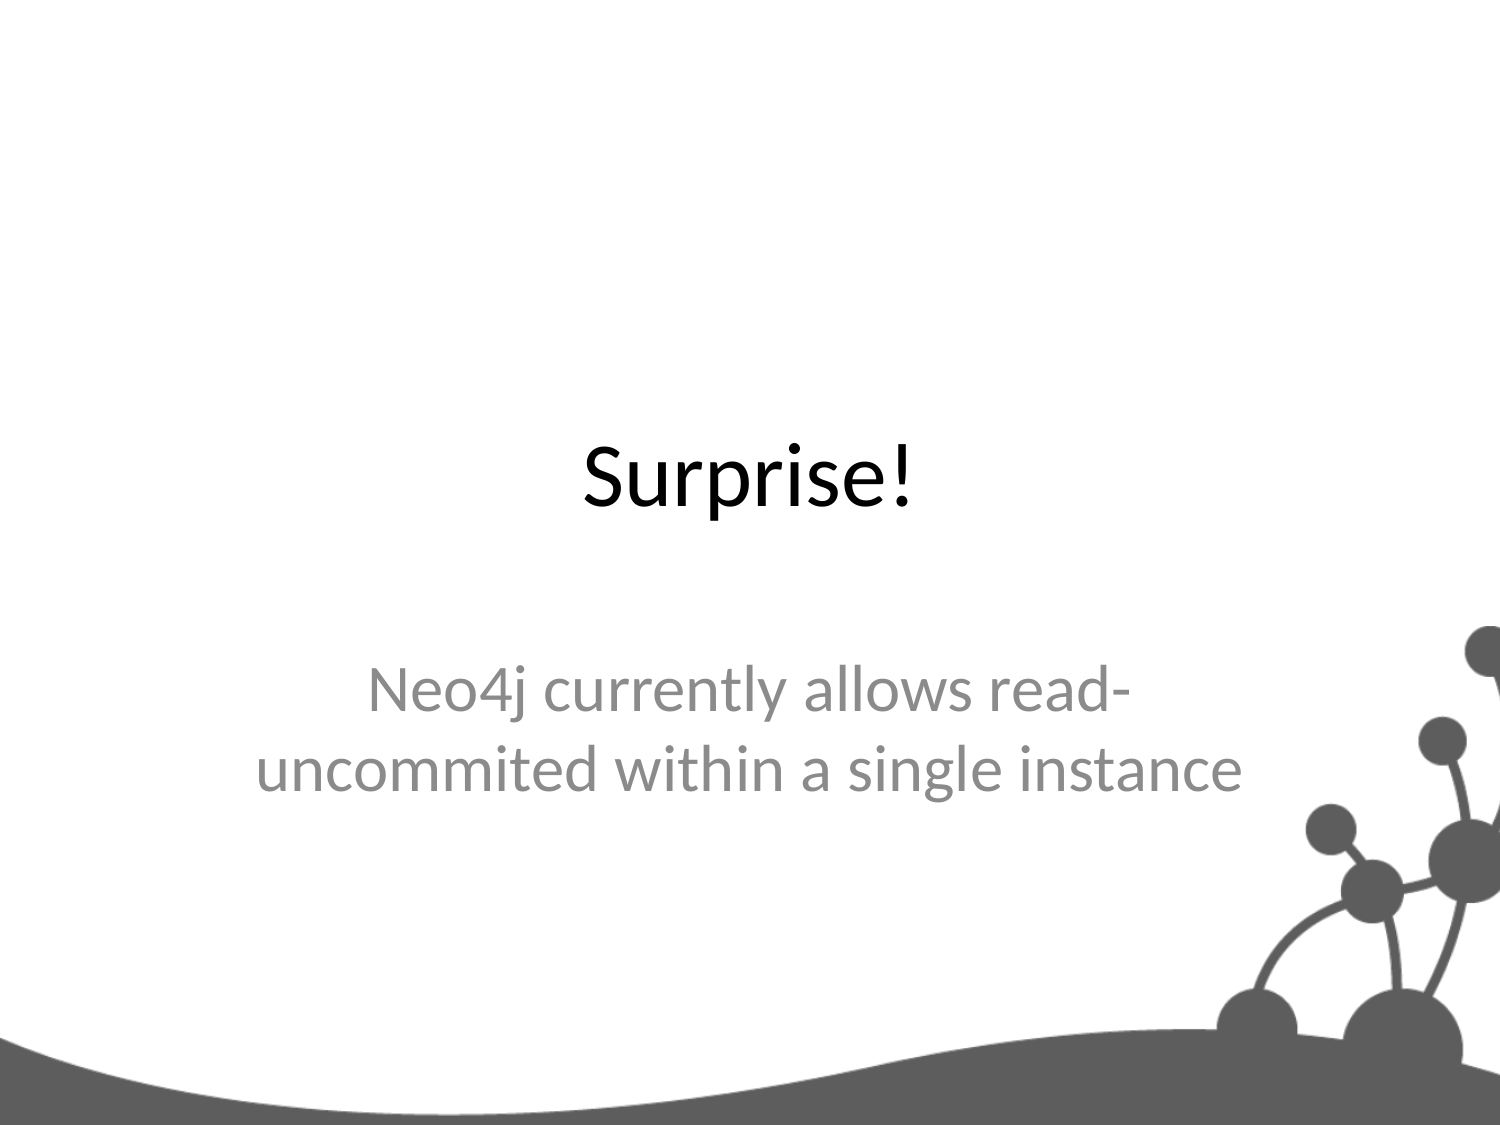

# Surprise!
Neo4j currently allows read-uncommited within a single instance